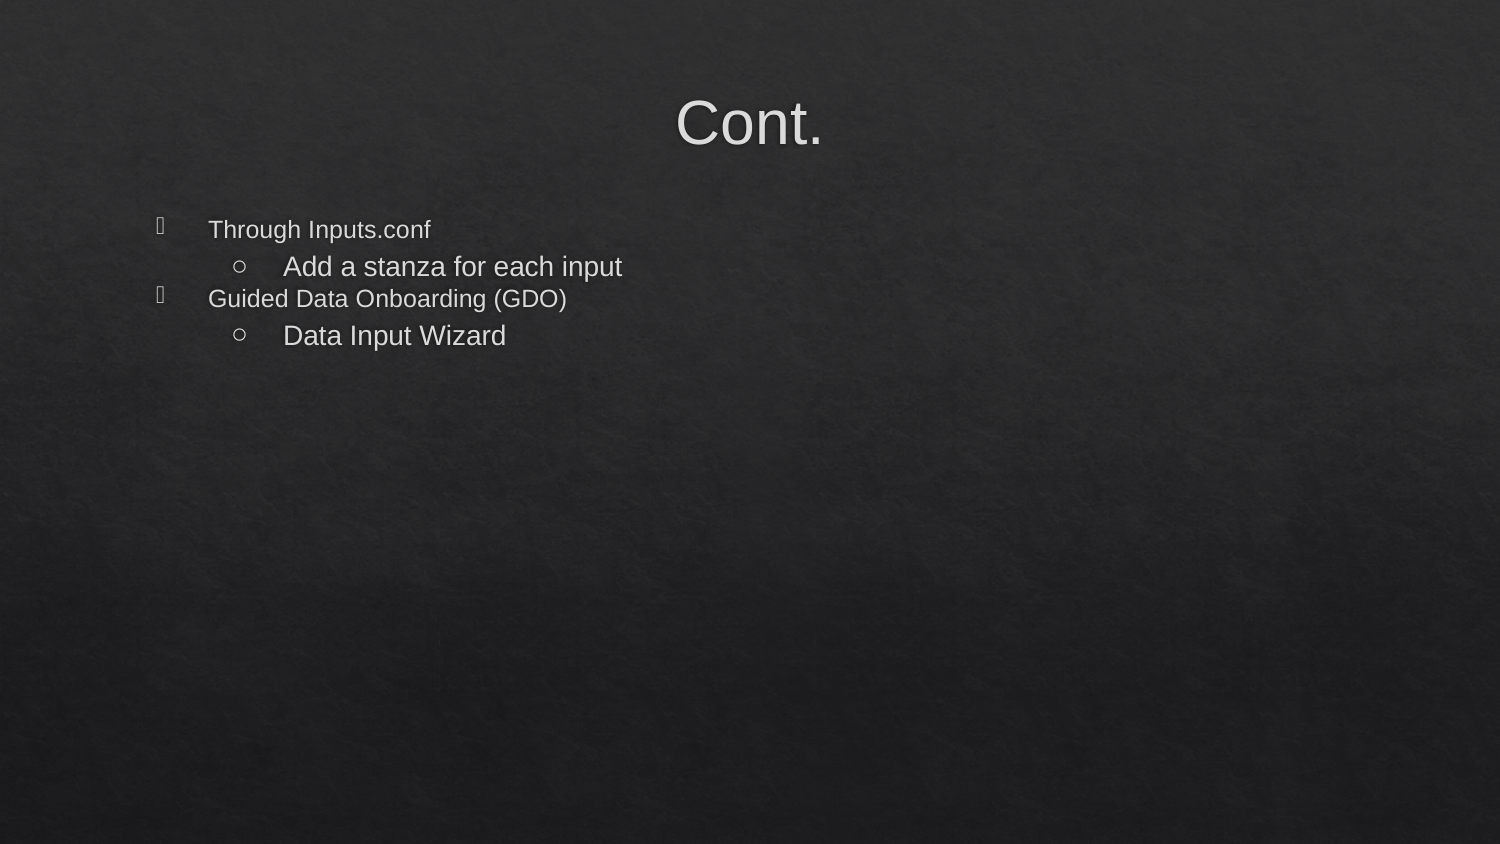

# Cont.
Through Inputs.conf
Add a stanza for each input
Guided Data Onboarding (GDO)
Data Input Wizard